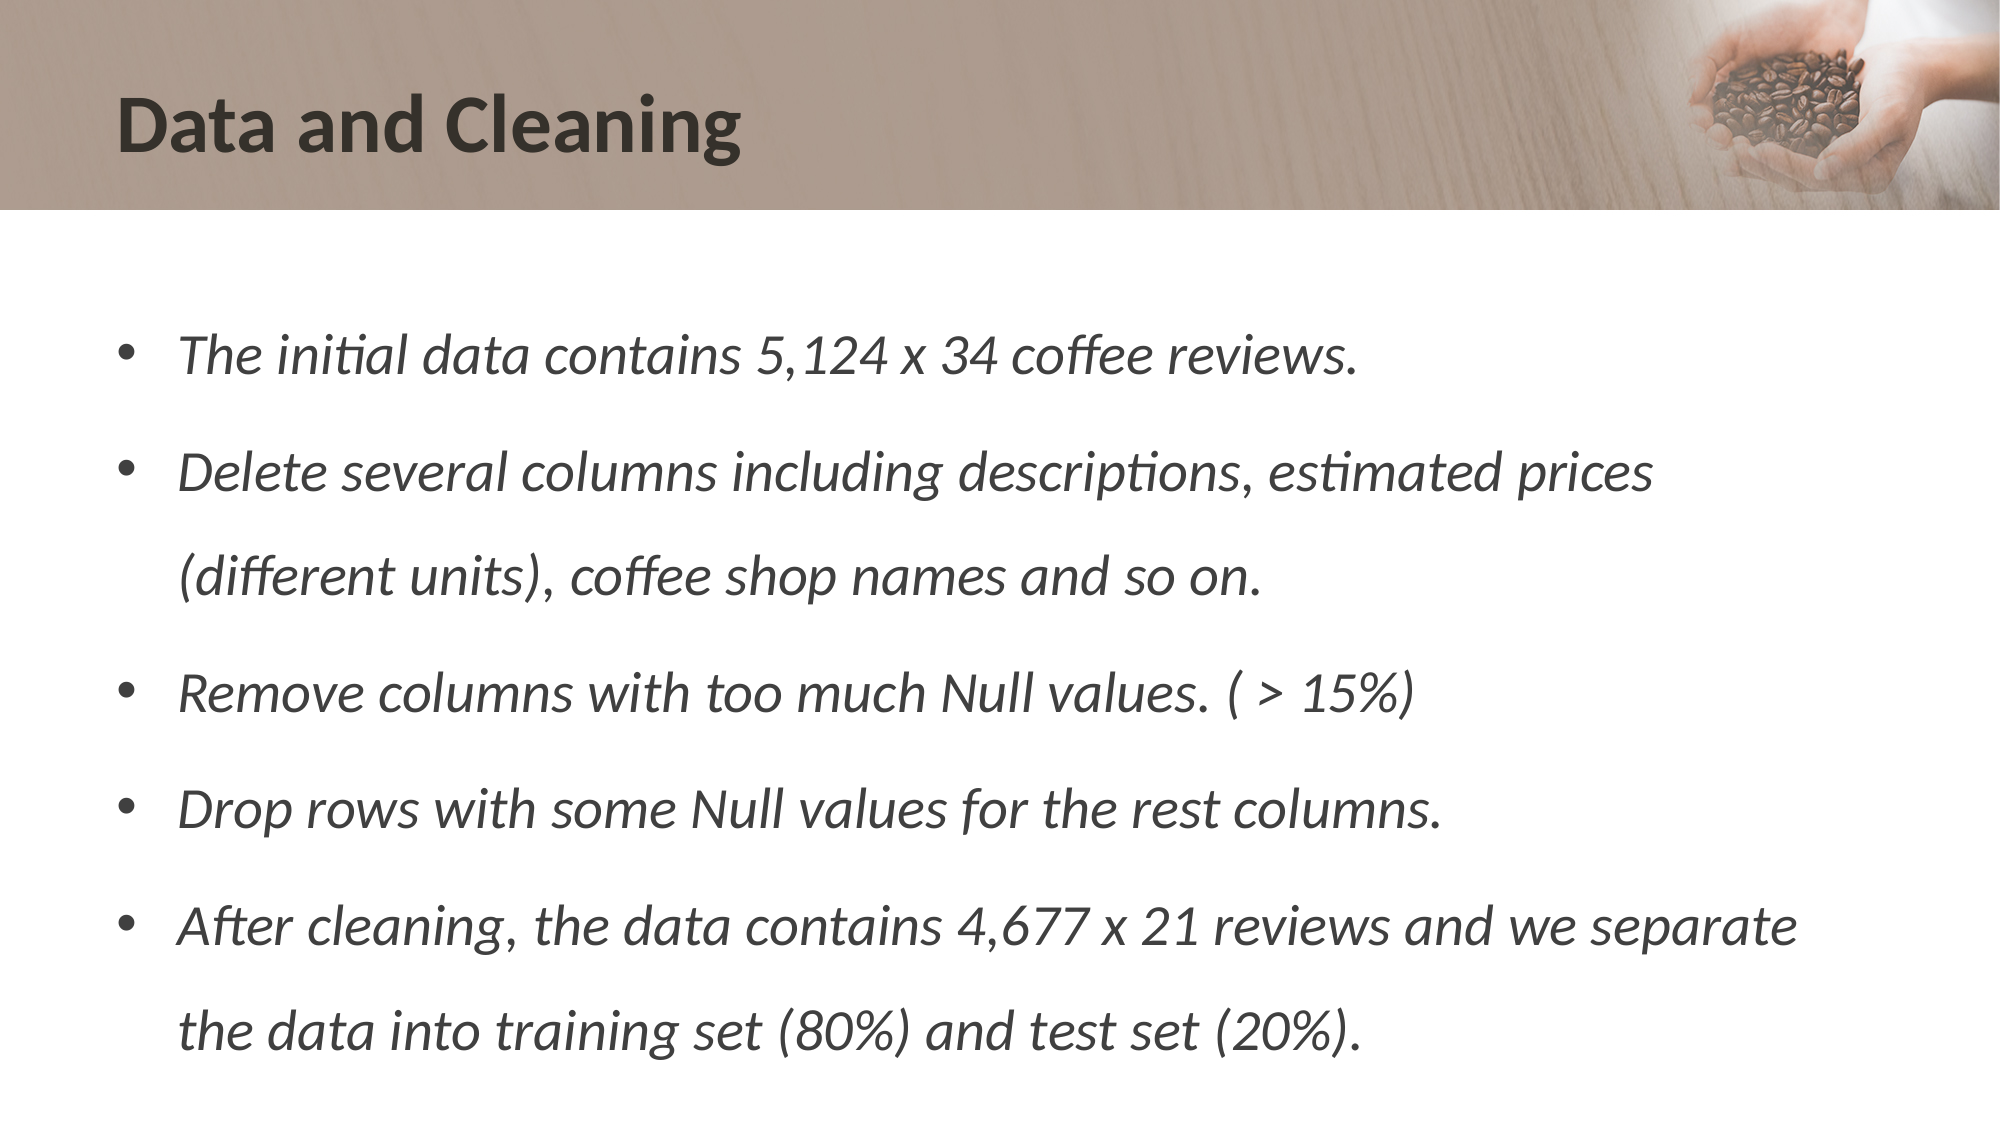

# Data and Cleaning
The initial data contains 5,124 x 34 coffee reviews.
Delete several columns including descriptions, estimated prices (different units), coffee shop names and so on.
Remove columns with too much Null values. ( > 15%)
Drop rows with some Null values for the rest columns.
After cleaning, the data contains 4,677 x 21 reviews and we separate the data into training set (80%) and test set (20%).